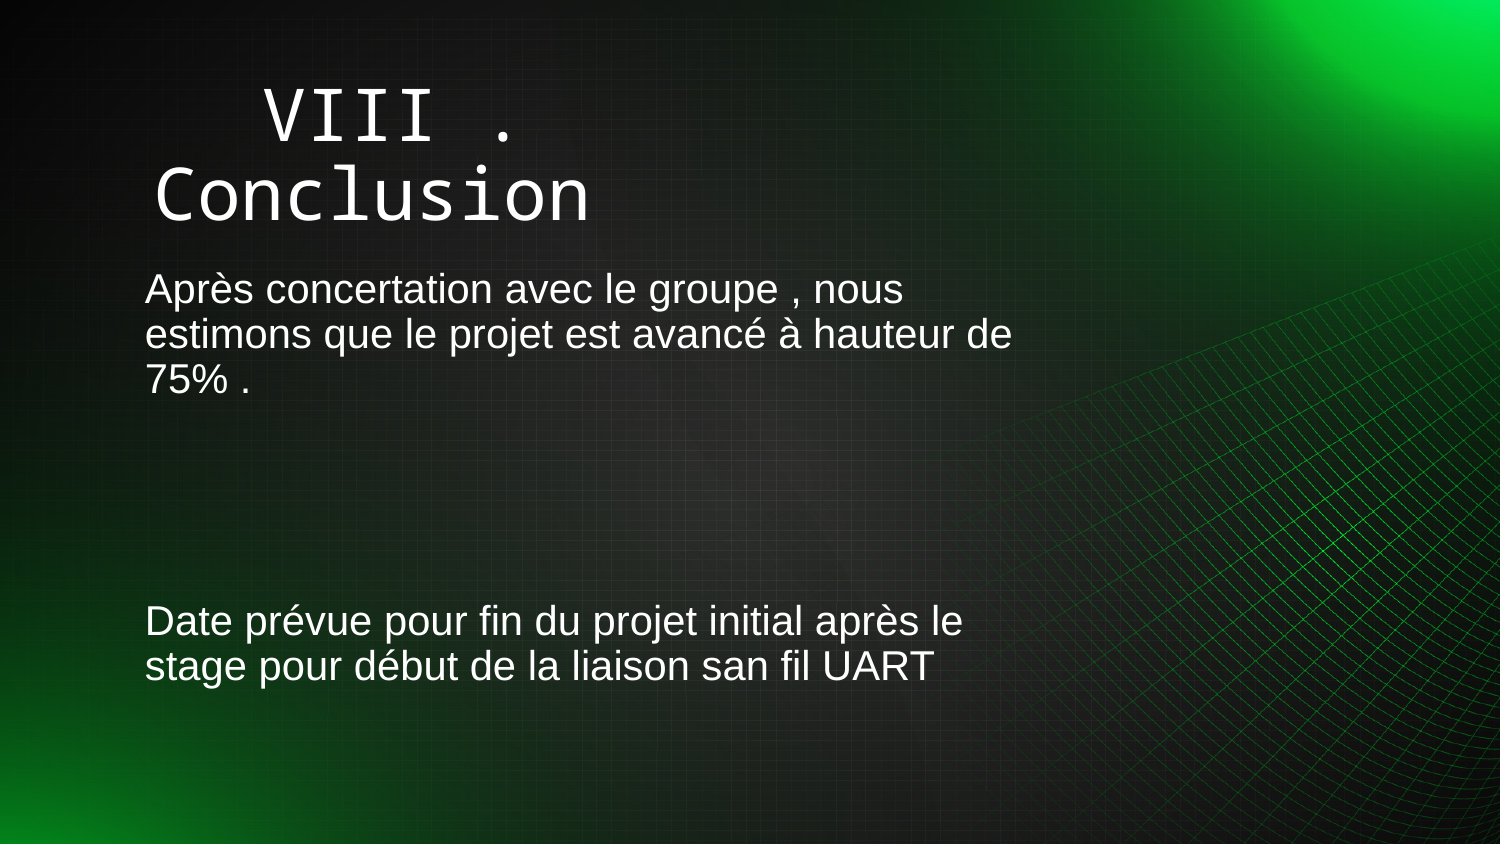

# VIII . Conclusion
Après concertation avec le groupe , nous estimons que le projet est avancé à hauteur de 75% .

Date prévue pour fin du projet initial après le stage pour début de la liaison san fil UART